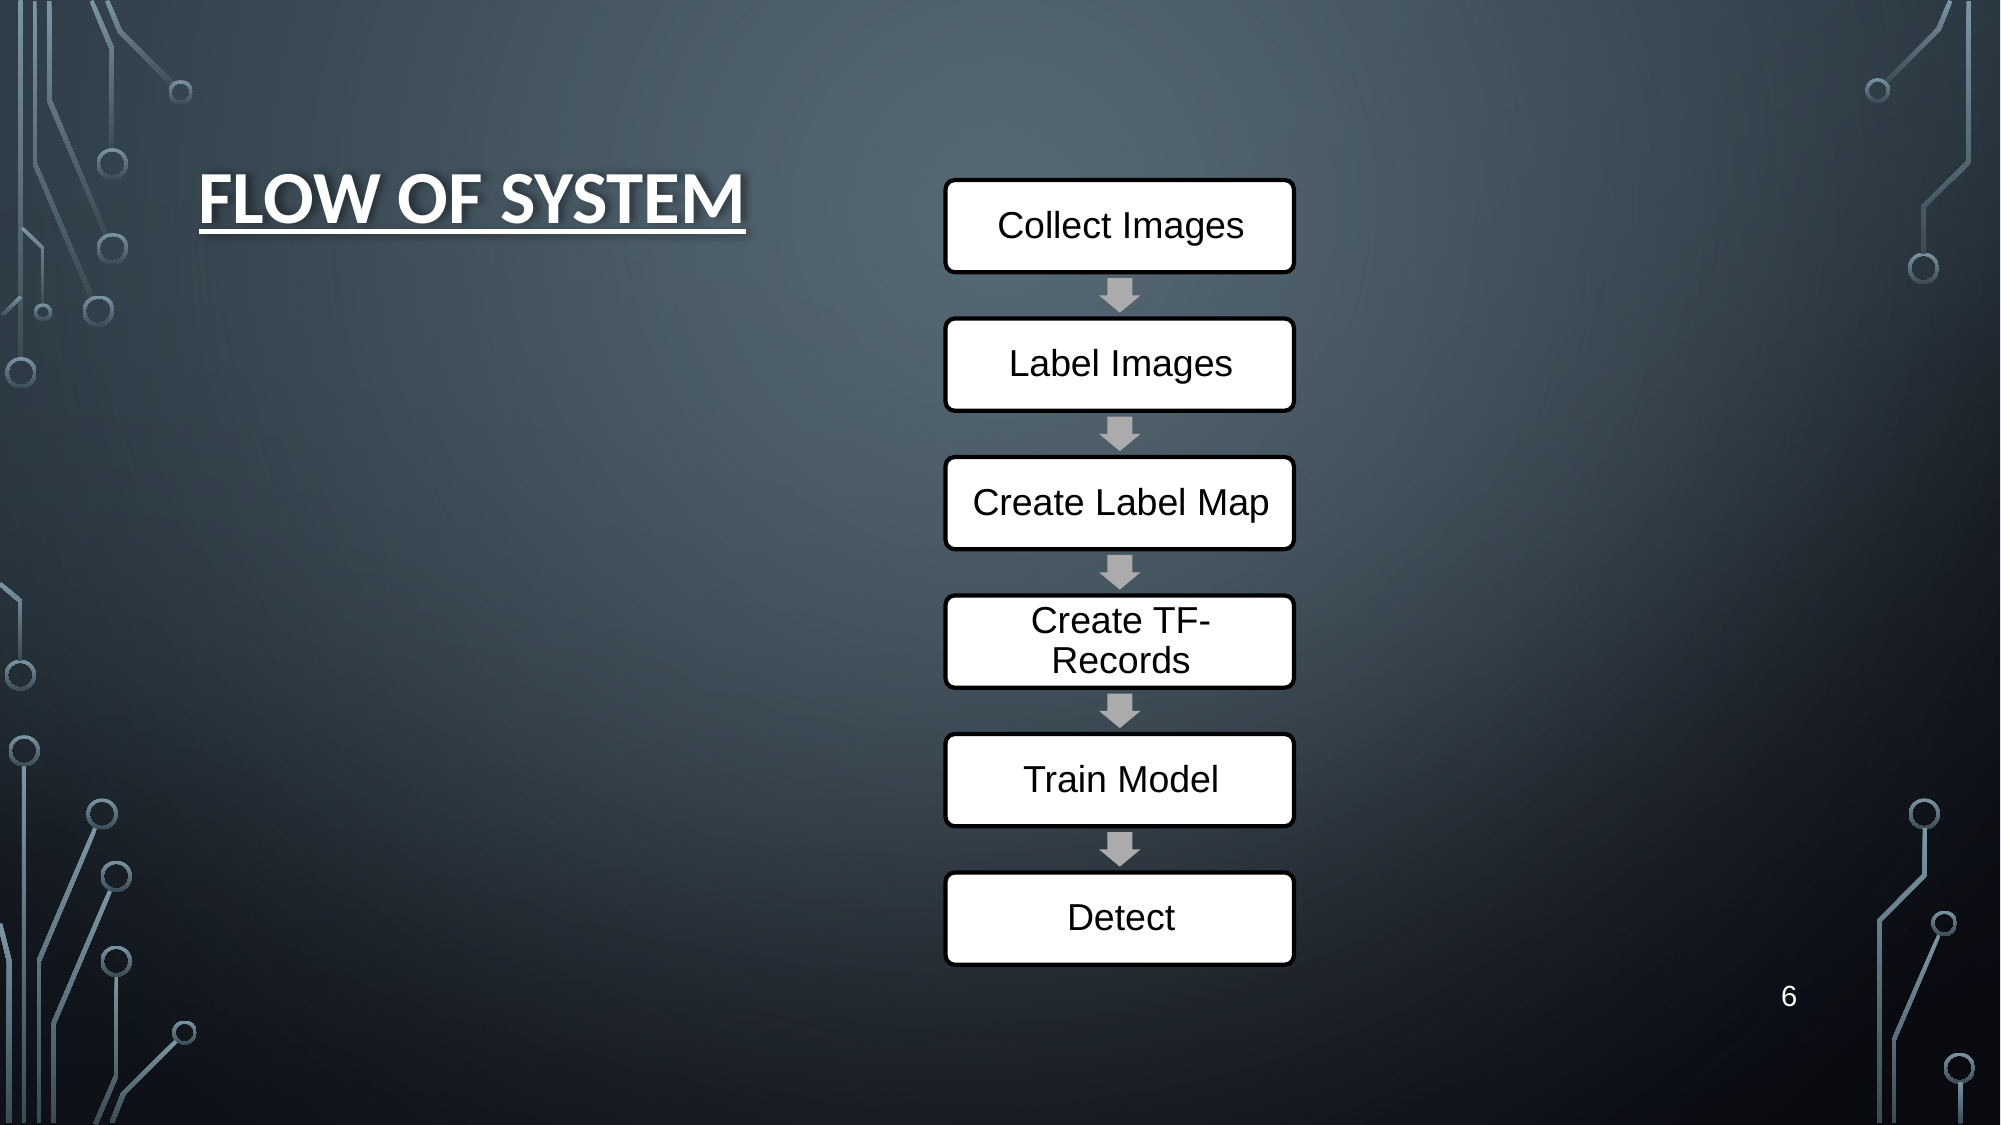

# FLOW OF SYSTEM

Collect Images

Label Images

Create Label Map

Create TF-Records

Train Model

Detect
6